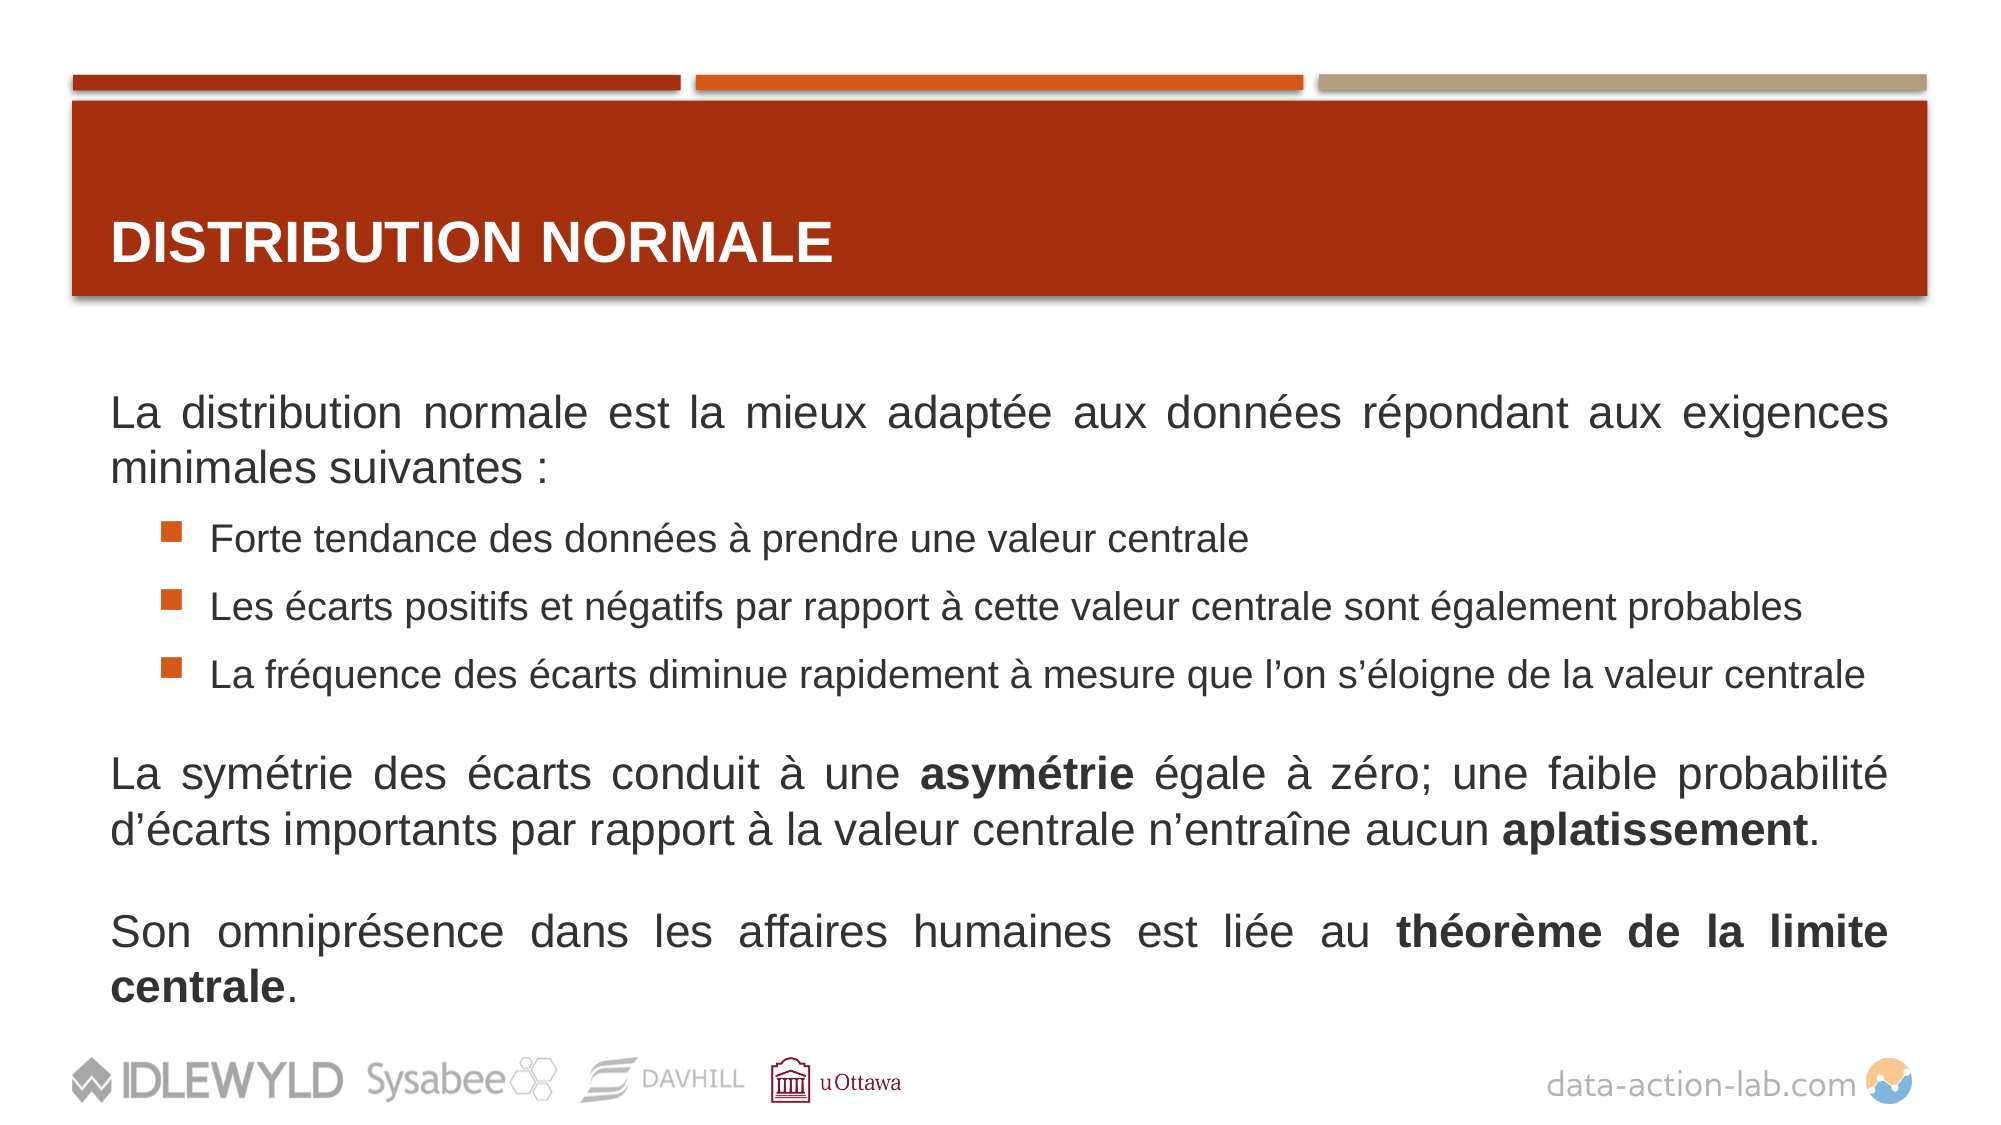

# Distribution normale
La distribution normale est la mieux adaptée aux données répondant aux exigences minimales suivantes :
Forte tendance des données à prendre une valeur centrale
Les écarts positifs et négatifs par rapport à cette valeur centrale sont également probables
La fréquence des écarts diminue rapidement à mesure que l’on s’éloigne de la valeur centrale

La symétrie des écarts conduit à une asymétrie égale à zéro; une faible probabilité d’écarts importants par rapport à la valeur centrale n’entraîne aucun aplatissement.

Son omniprésence dans les affaires humaines est liée au théorème de la limite centrale.